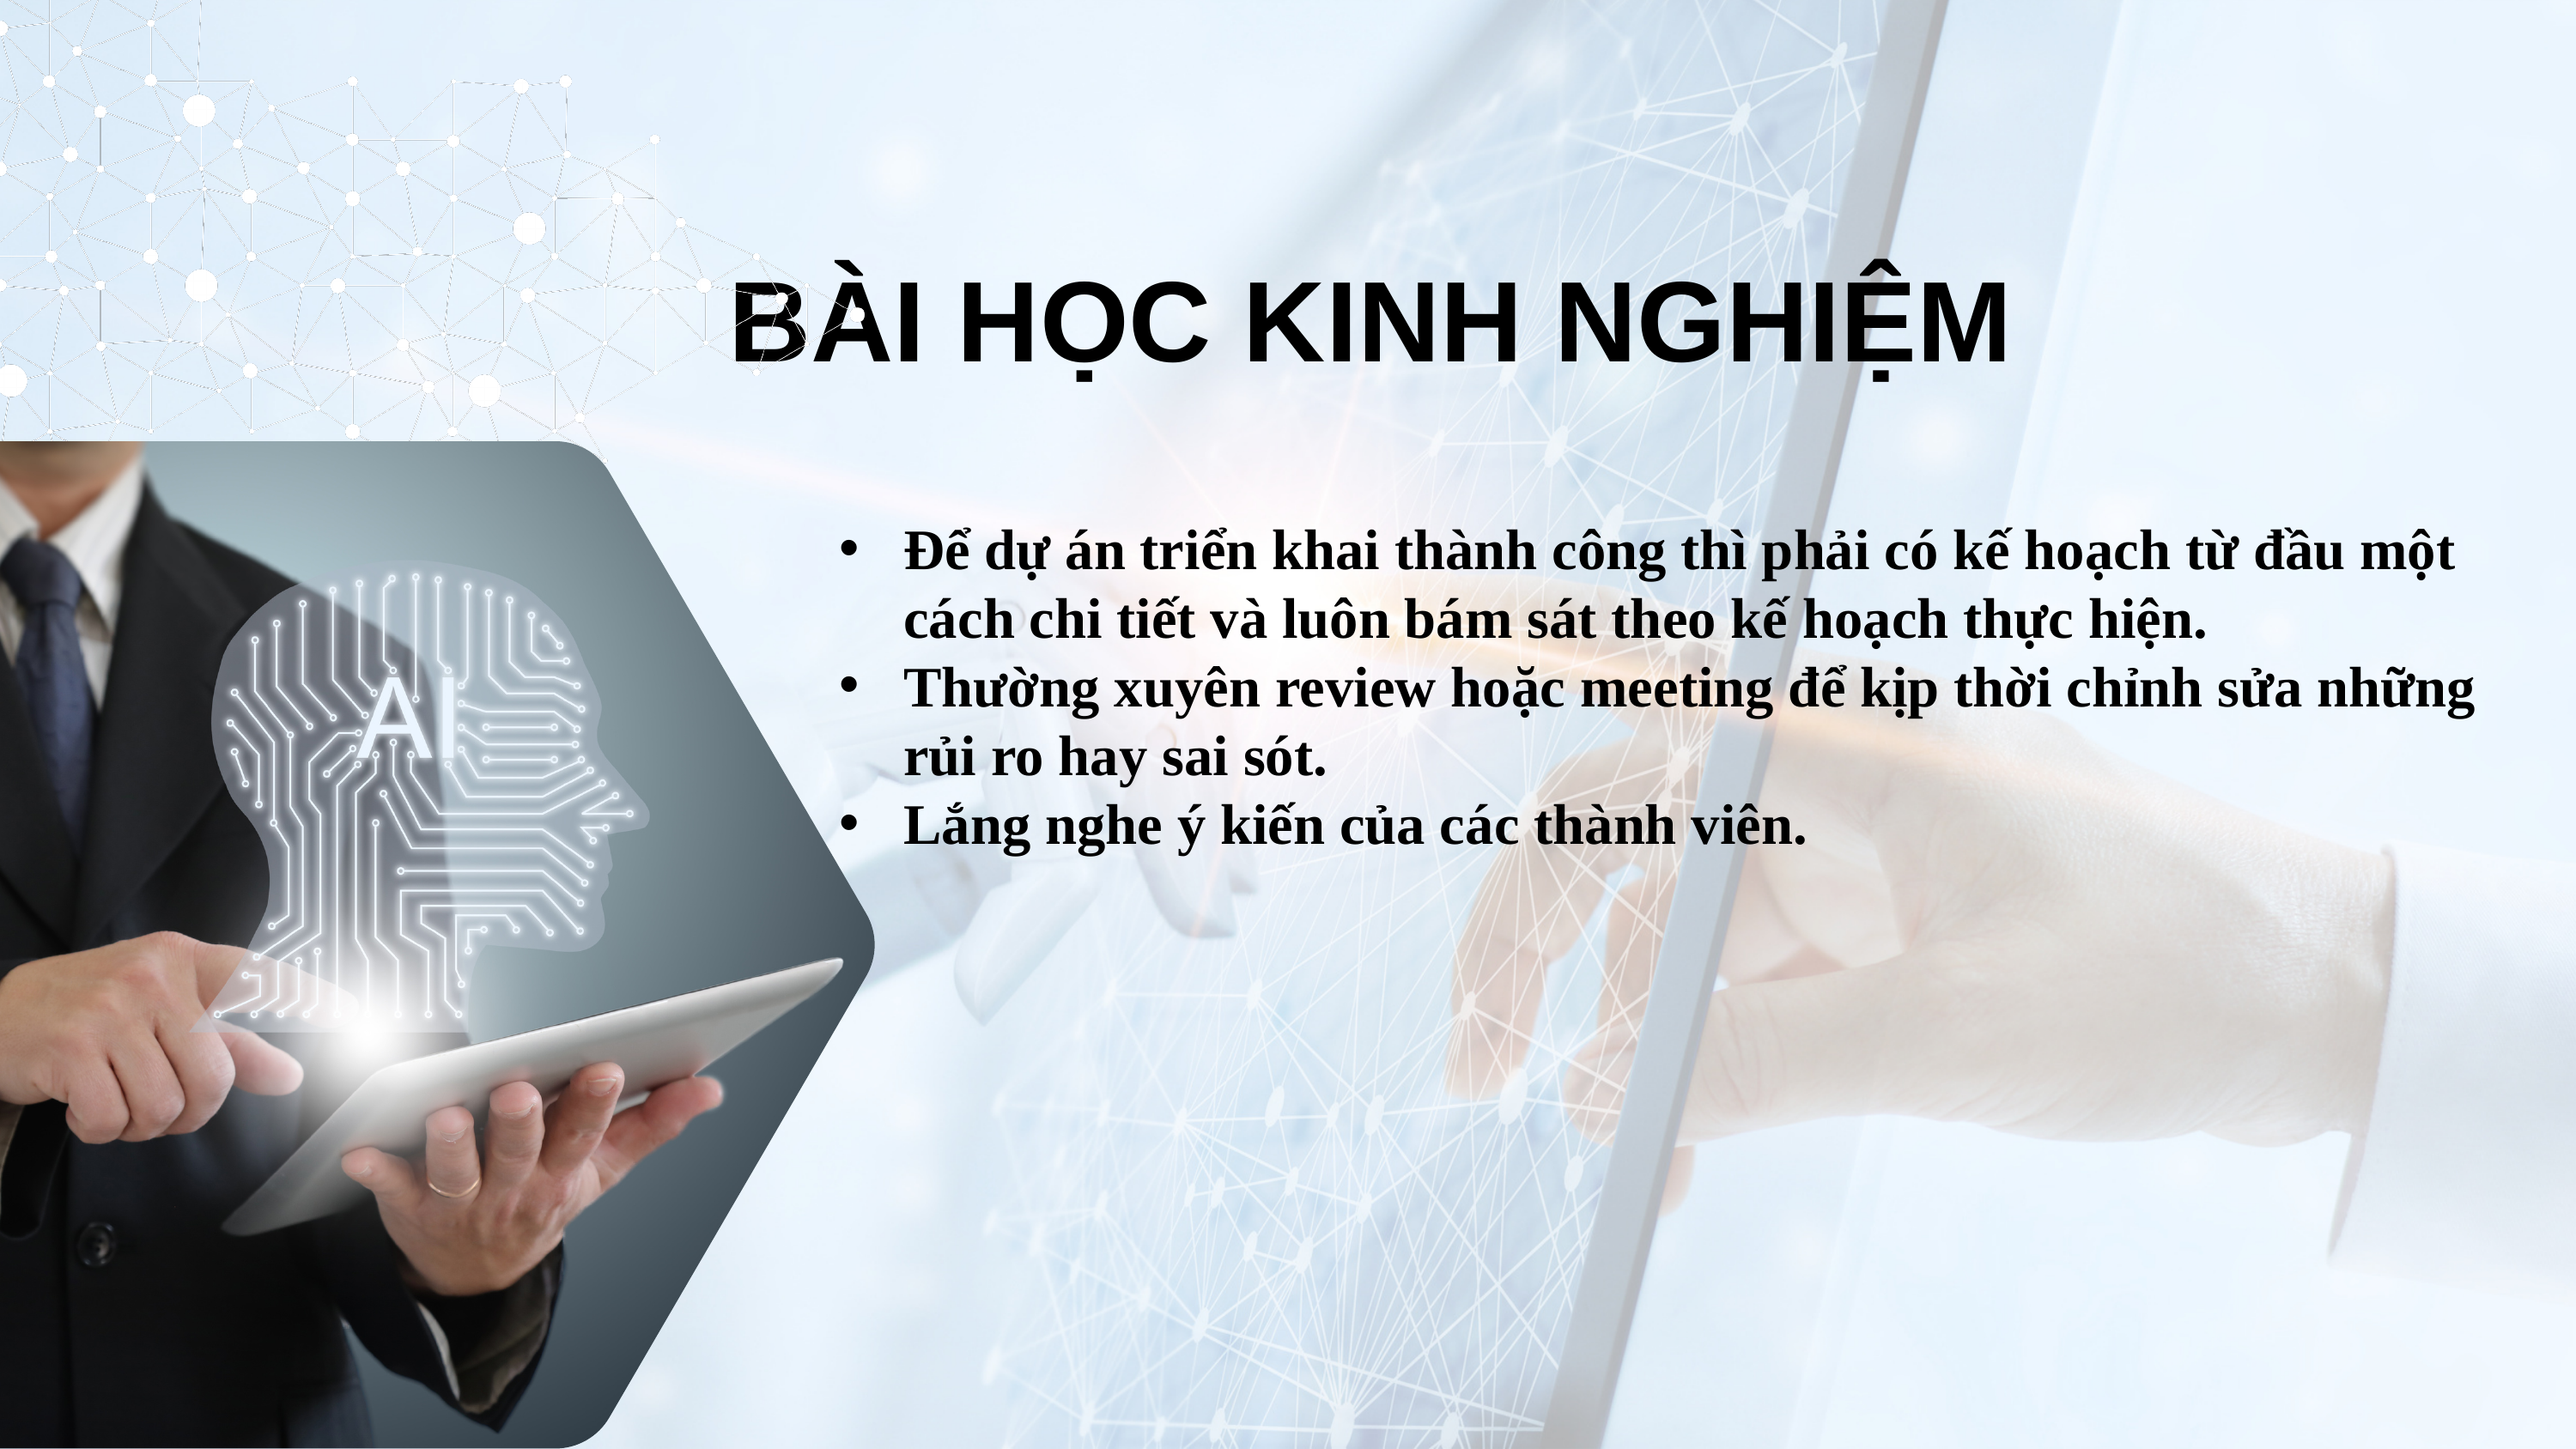

BÀI HỌC KINH NGHIỆM

Để dự án triển khai thành công thì phải có kế hoạch từ đầu một cách chi tiết và luôn bám sát theo kế hoạch thực hiện.
Thường xuyên review hoặc meeting để kịp thời chỉnh sửa những rủi ro hay sai sót.
Lắng nghe ý kiến của các thành viên.